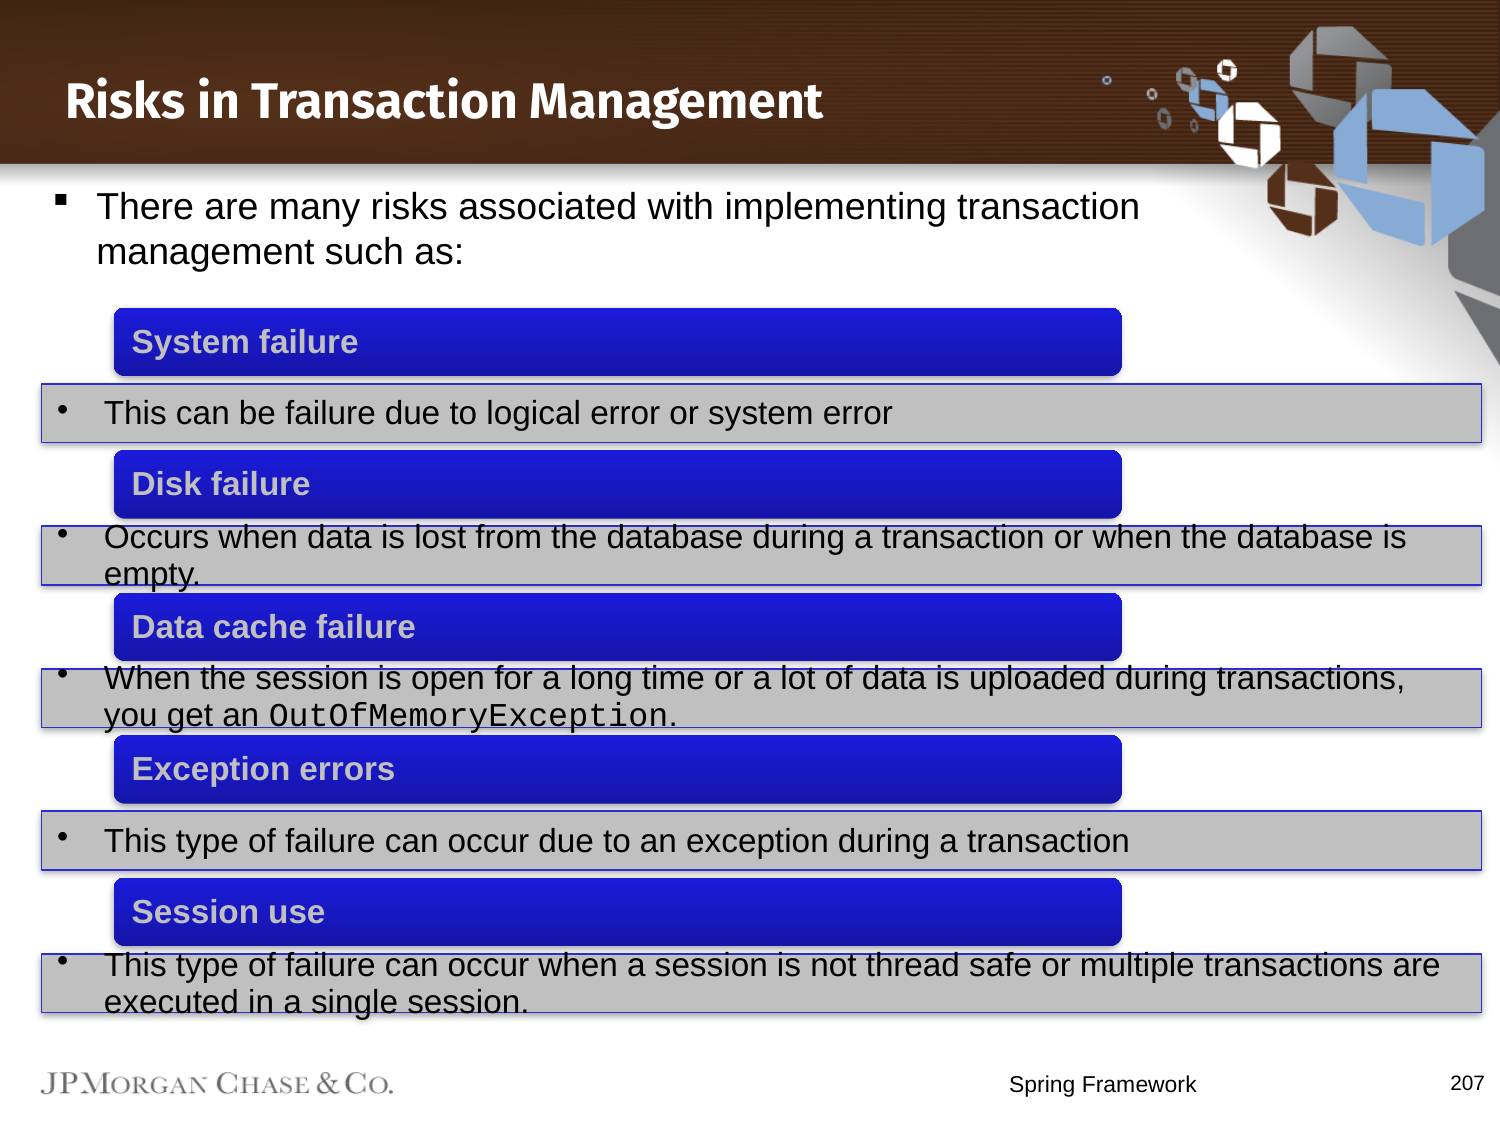

Risks in Transaction Management
There are many risks associated with implementing transaction management such as:
Data cache failure
Exception errors
This type of failure can occur due to an exception during a transaction
Disk failure
Occurs when data is lost from the database during a transaction or when the database is empty.
System failure
This can be failure due to logical error or system error
When the session is open for a long time or a lot of data is uploaded during transactions, you get an OutOfMemoryException.
Session use
This type of failure can occur when a session is not thread safe or multiple transactions are executed in a single session.
Spring Framework
207